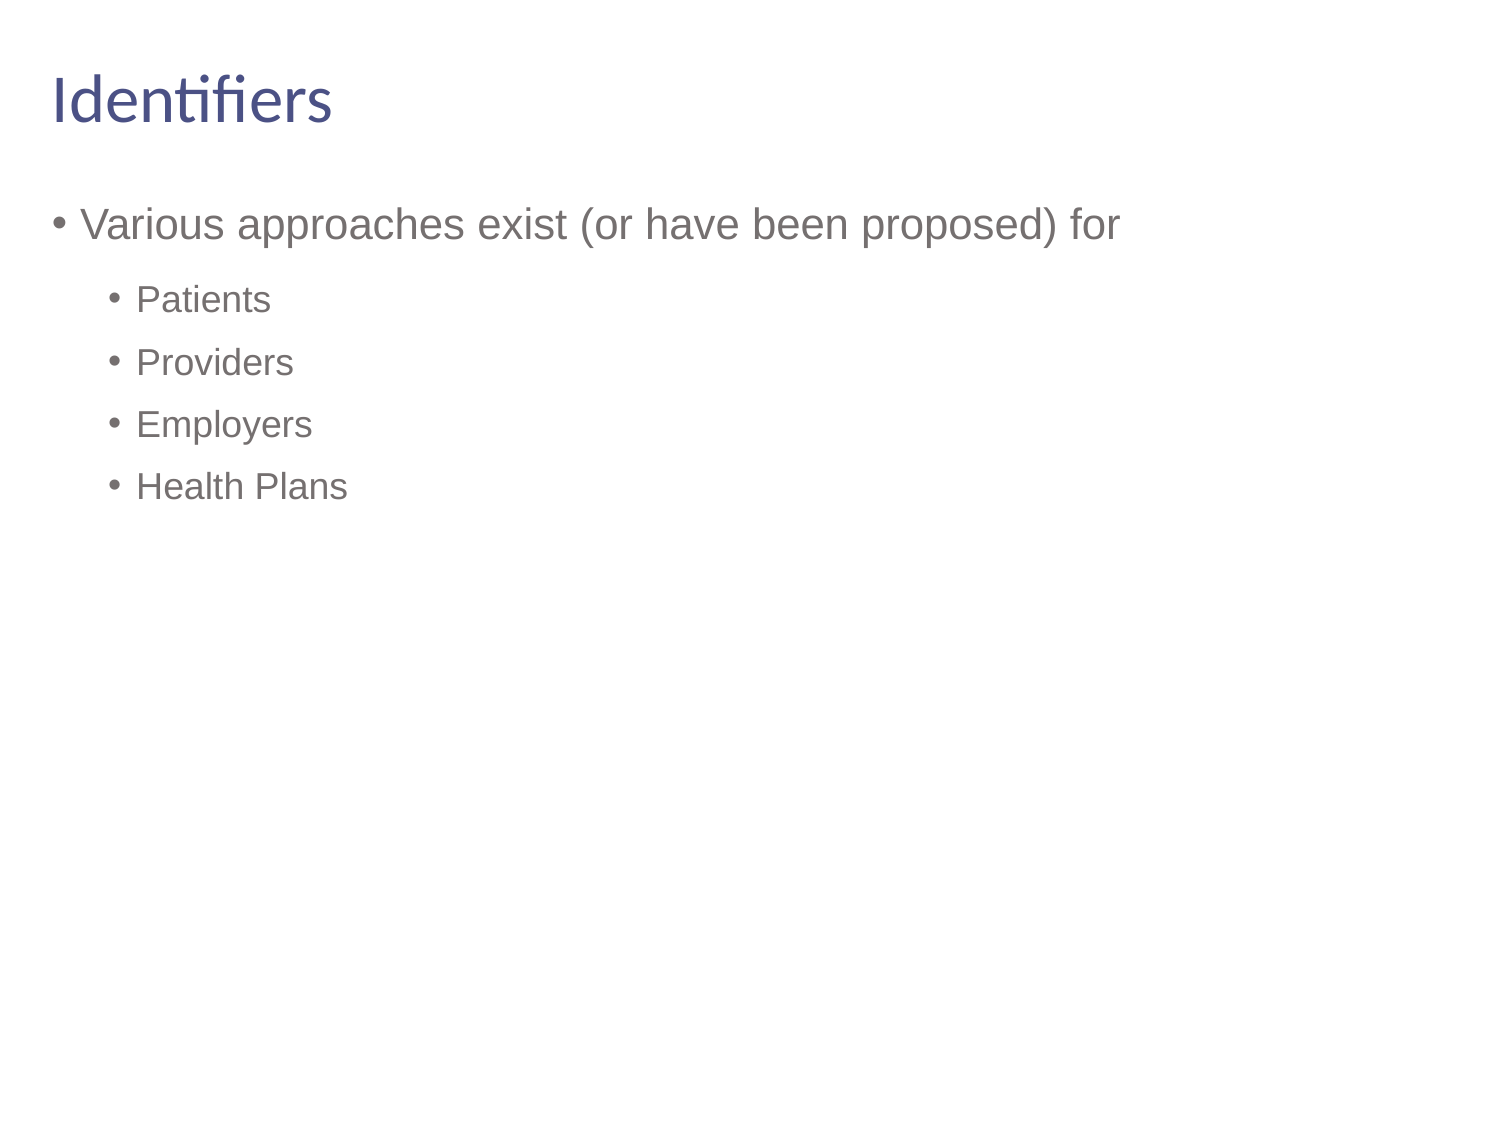

# Identifiers
Various approaches exist (or have been proposed) for
Patients
Providers
Employers
Health Plans